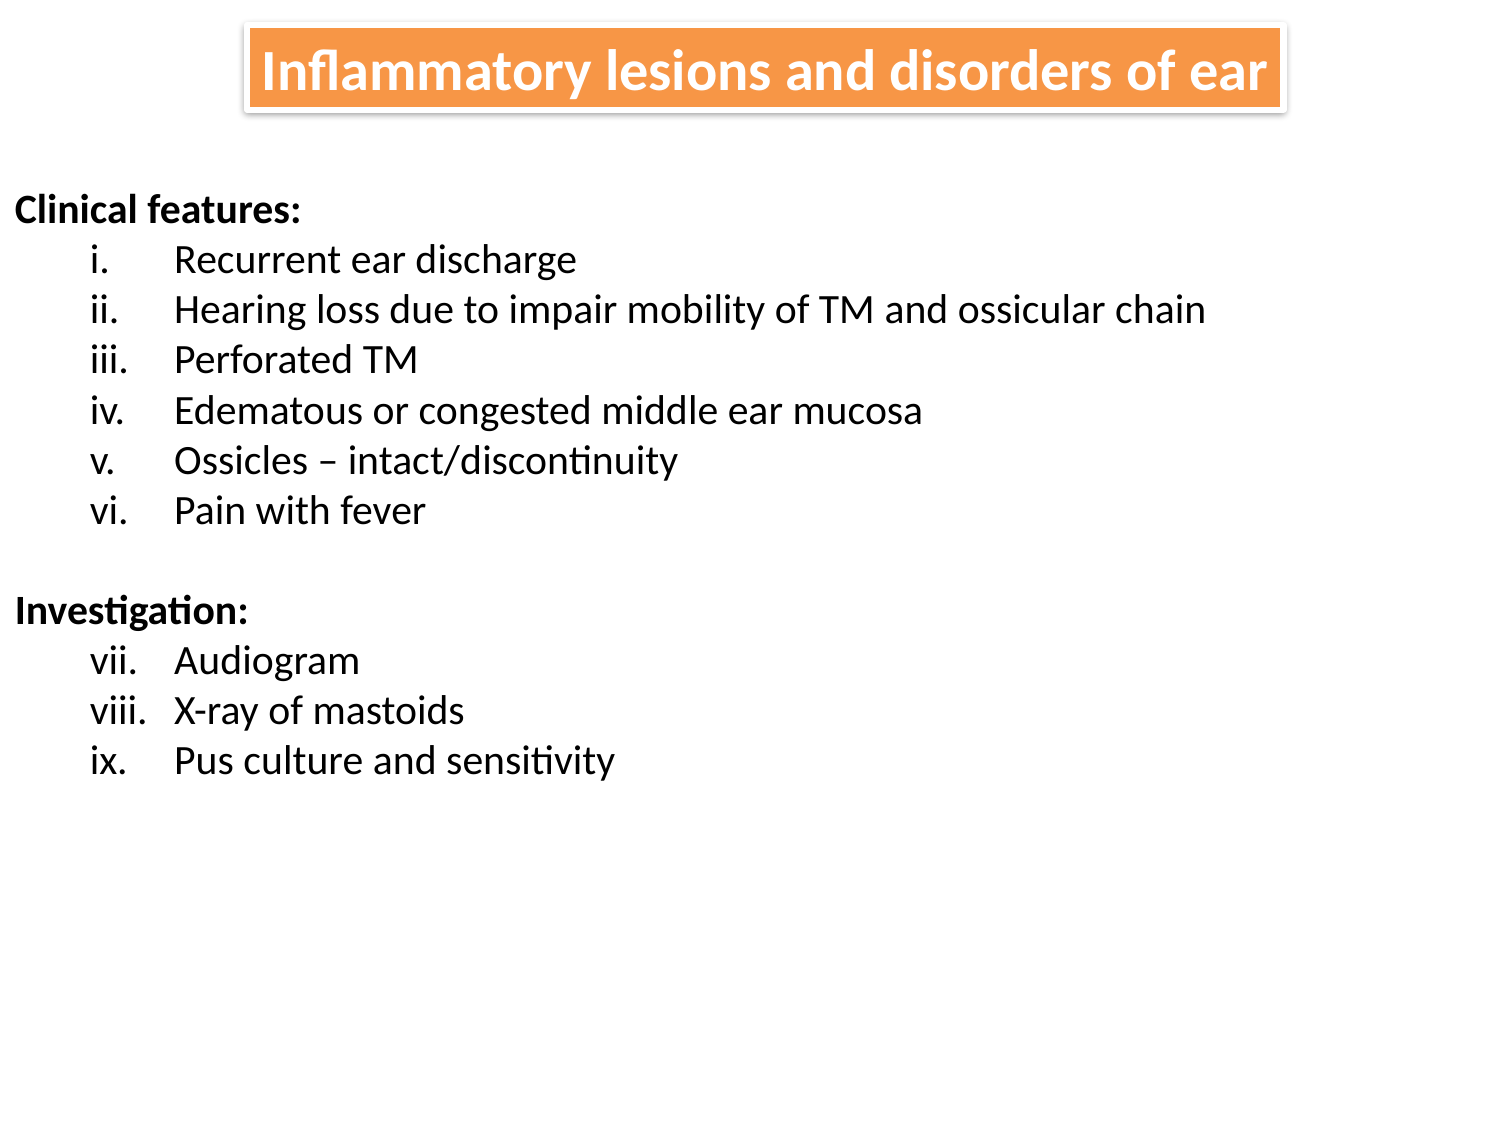

Inflammatory lesions and disorders of ear
Clinical features:
Recurrent ear discharge
Hearing loss due to impair mobility of TM and ossicular chain
Perforated TM
Edematous or congested middle ear mucosa
Ossicles – intact/discontinuity
Pain with fever

Investigation:
Audiogram
X-ray of mastoids
Pus culture and sensitivity